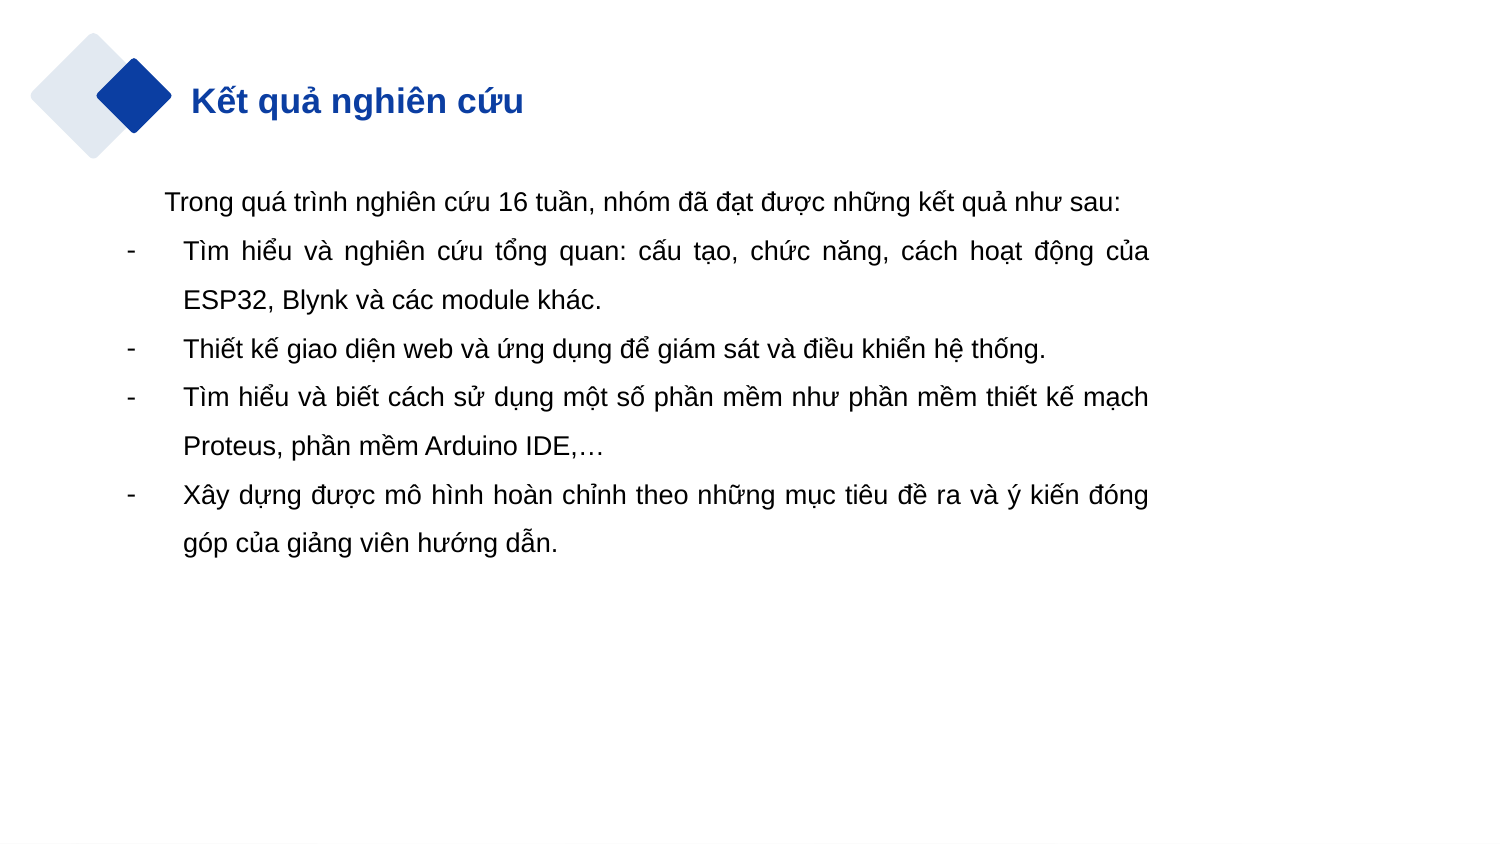

Kết quả nghiên cứu
Trong quá trình nghiên cứu 16 tuần, nhóm đã đạt được những kết quả như sau:
Tìm hiểu và nghiên cứu tổng quan: cấu tạo, chức năng, cách hoạt động của ESP32, Blynk và các module khác.
Thiết kế giao diện web và ứng dụng để giám sát và điều khiển hệ thống.
Tìm hiểu và biết cách sử dụng một số phần mềm như phần mềm thiết kế mạch Proteus, phần mềm Arduino IDE,…
Xây dựng được mô hình hoàn chỉnh theo những mục tiêu đề ra và ý kiến đóng góp của giảng viên hướng dẫn.